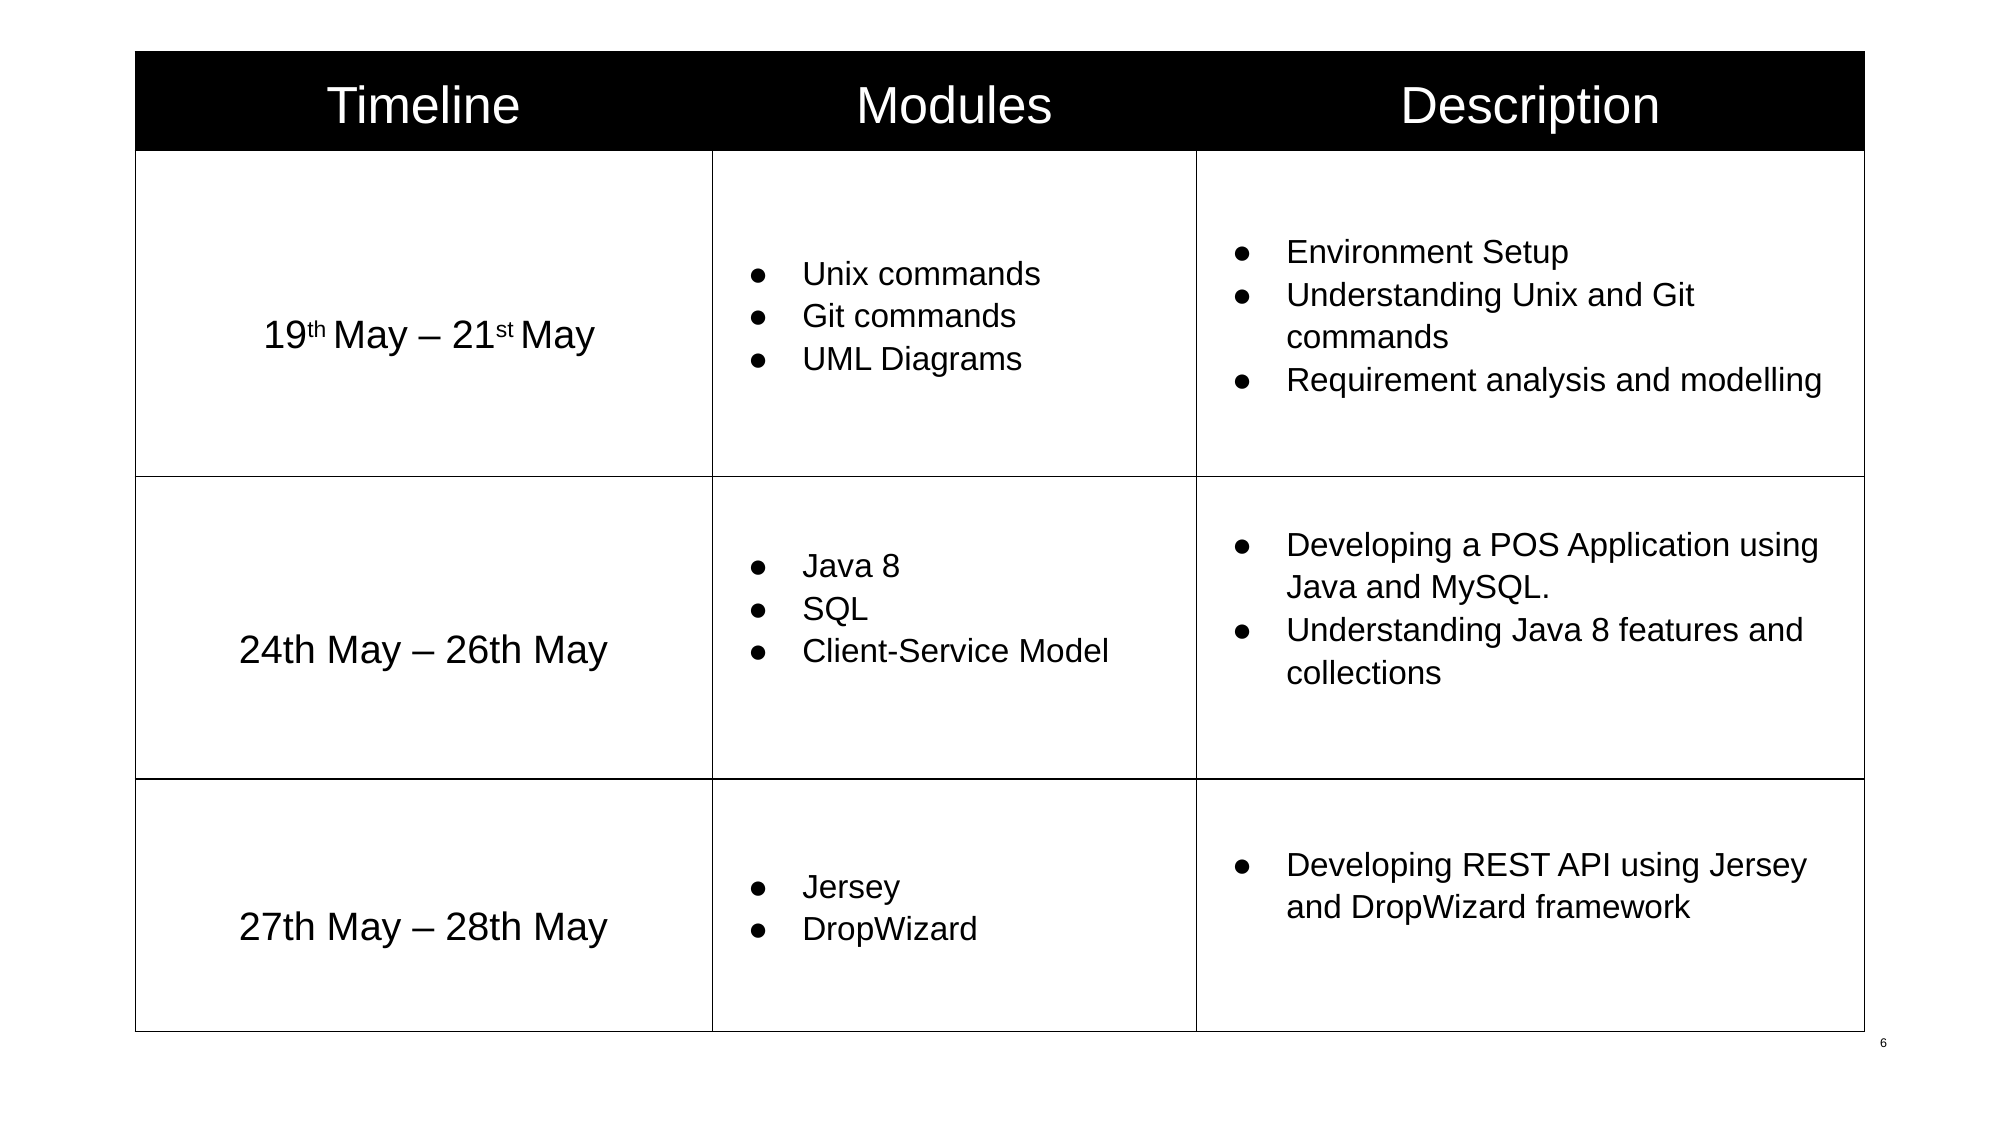

| Timeline | Modules | Description |
| --- | --- | --- |
| 19th May – 21st May | Unix commands Git commands UML Diagrams | Environment Setup Understanding Unix and Git commands Requirement analysis and modelling |
| 24th May – 26th May | Java 8 SQL Client-Service Model | Developing a POS Application using Java and MySQL. Understanding Java 8 features and collections |
| 27th May – 28th May | Jersey DropWizard | Developing REST API using Jersey and DropWizard framework |
6